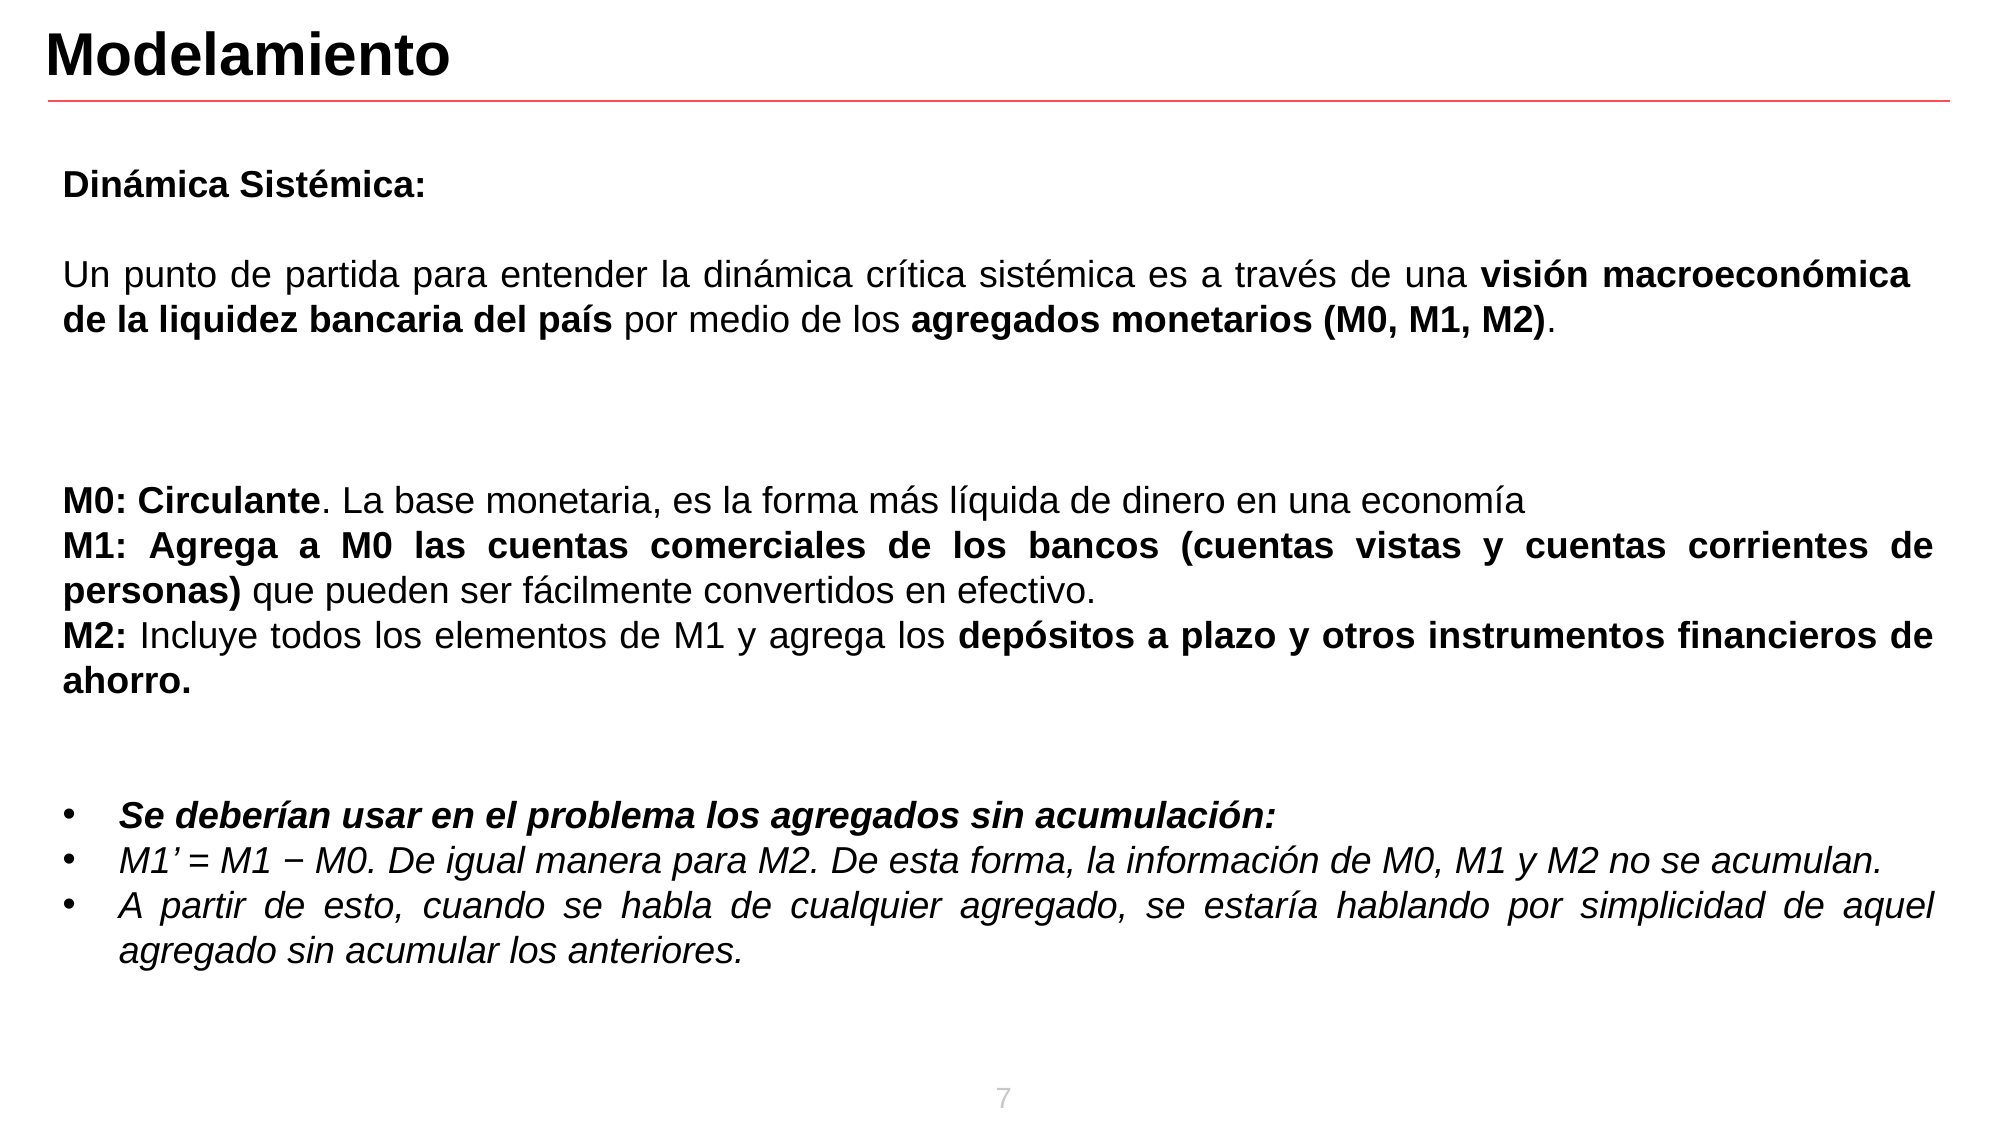

# Modelamiento
Dinámica Sistémica:

Un punto de partida para entender la dinámica crítica sistémica es a través de una visión macroeconómica de la liquidez bancaria del país por medio de los agregados monetarios (M0, M1, M2).
M0: Circulante. La base monetaria, es la forma más líquida de dinero en una economía
M1: Agrega a M0 las cuentas comerciales de los bancos (cuentas vistas y cuentas corrientes de personas) que pueden ser fácilmente convertidos en efectivo.
M2: Incluye todos los elementos de M1 y agrega los depósitos a plazo y otros instrumentos financieros de ahorro.

Se deberían usar en el problema los agregados sin acumulación:
M1’ = M1 − M0. De igual manera para M2. De esta forma, la información de M0, M1 y M2 no se acumulan.
A partir de esto, cuando se habla de cualquier agregado, se estaría hablando por simplicidad de aquel agregado sin acumular los anteriores.

7